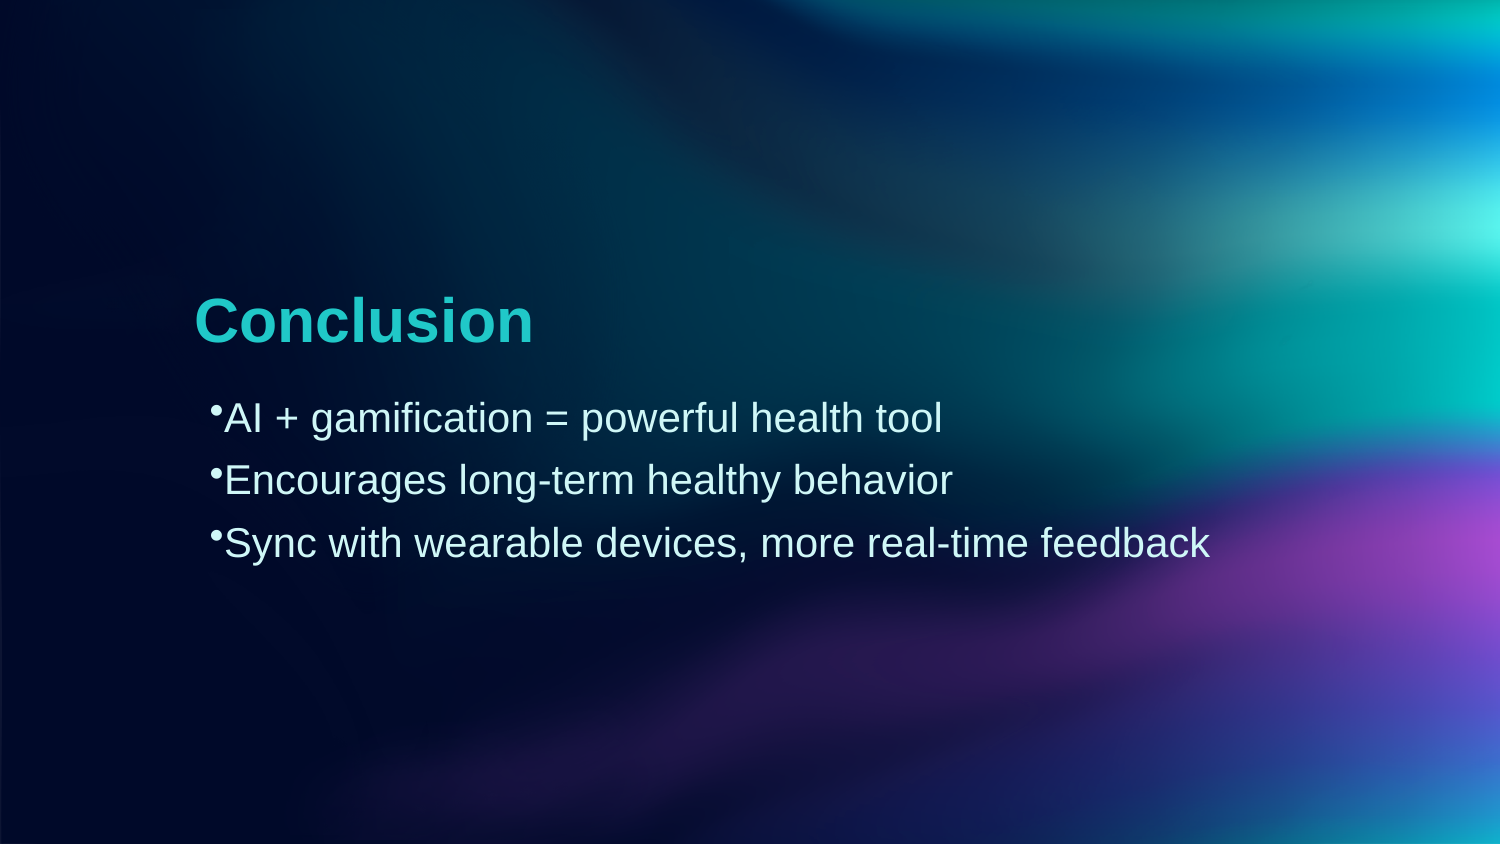

# Conclusion
AI + gamification = powerful health tool
Encourages long-term healthy behavior
Sync with wearable devices, more real-time feedback